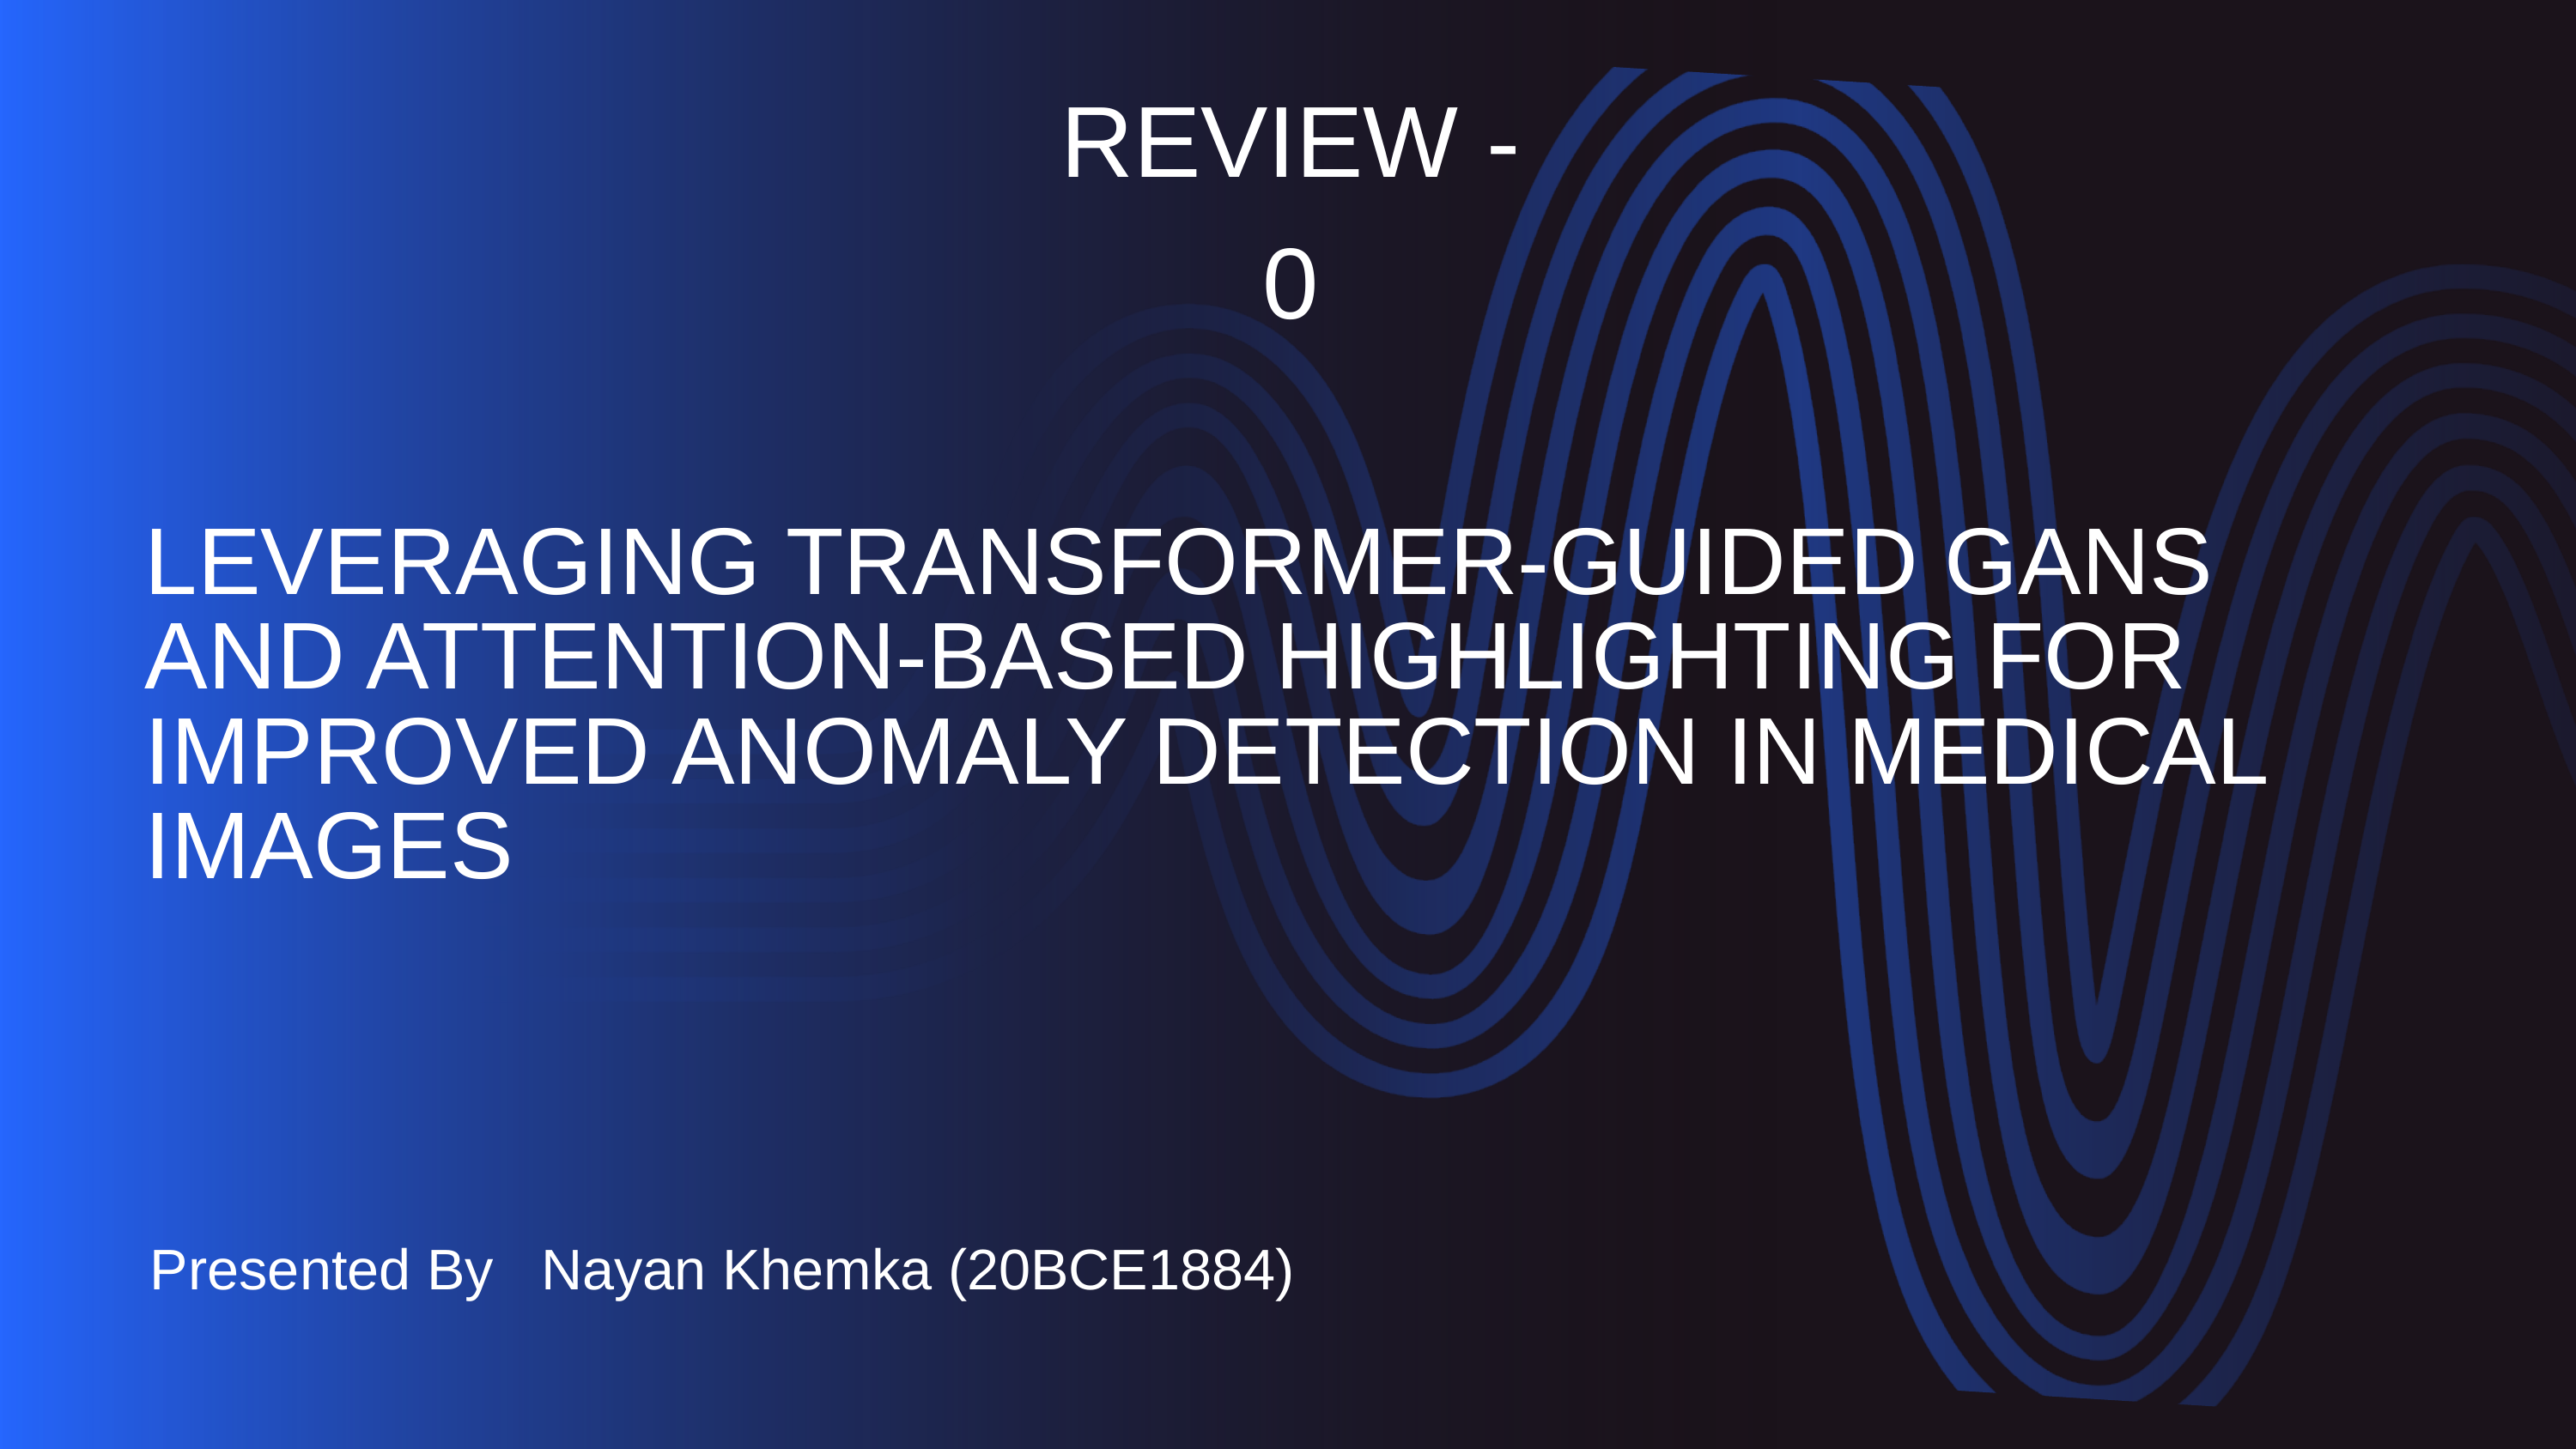

REVIEW - 0

LEVERAGING TRANSFORMER-GUIDED GANS AND ATTENTION-BASED HIGHLIGHTING FOR IMPROVED ANOMALY DETECTION IN MEDICAL IMAGES
| Presented By Nayan Khemka (20BCE1884) |  |  |
| --- | --- | --- |